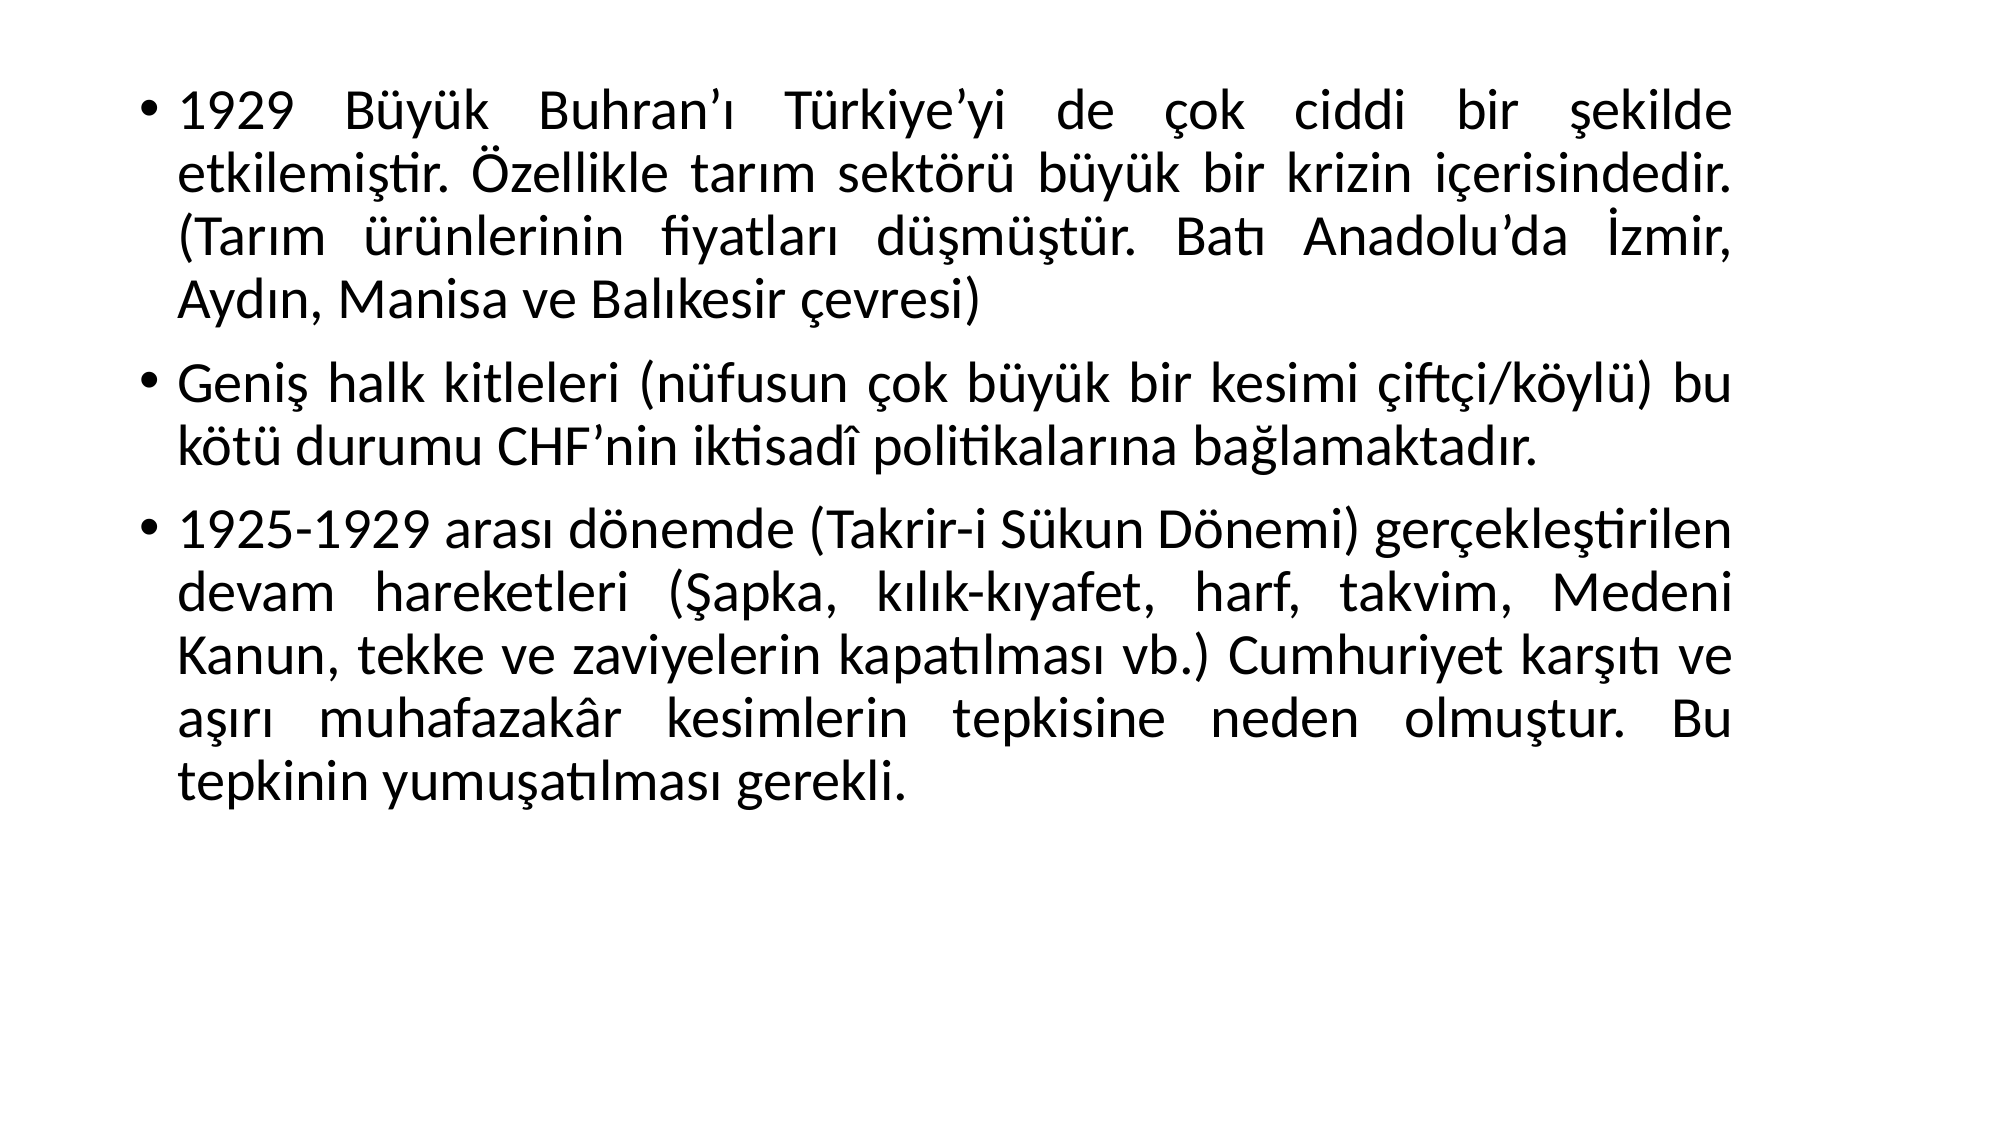

1929 Büyük Buhran’ı Türkiye’yi de çok ciddi bir şekilde etkilemiştir. Özellikle tarım sektörü büyük bir krizin içerisindedir. (Tarım ürünlerinin fiyatları düşmüştür. Batı Anadolu’da İzmir, Aydın, Manisa ve Balıkesir çevresi)
Geniş halk kitleleri (nüfusun çok büyük bir kesimi çiftçi/köylü) bu kötü durumu CHF’nin iktisadî politikalarına bağlamaktadır.
1925-1929 arası dönemde (Takrir-i Sükun Dönemi) gerçekleştirilen devam hareketleri (Şapka, kılık-kıyafet, harf, takvim, Medeni Kanun, tekke ve zaviyelerin kapatılması vb.) Cumhuriyet karşıtı ve aşırı muhafazakâr kesimlerin tepkisine neden olmuştur. Bu tepkinin yumuşatılması gerekli.